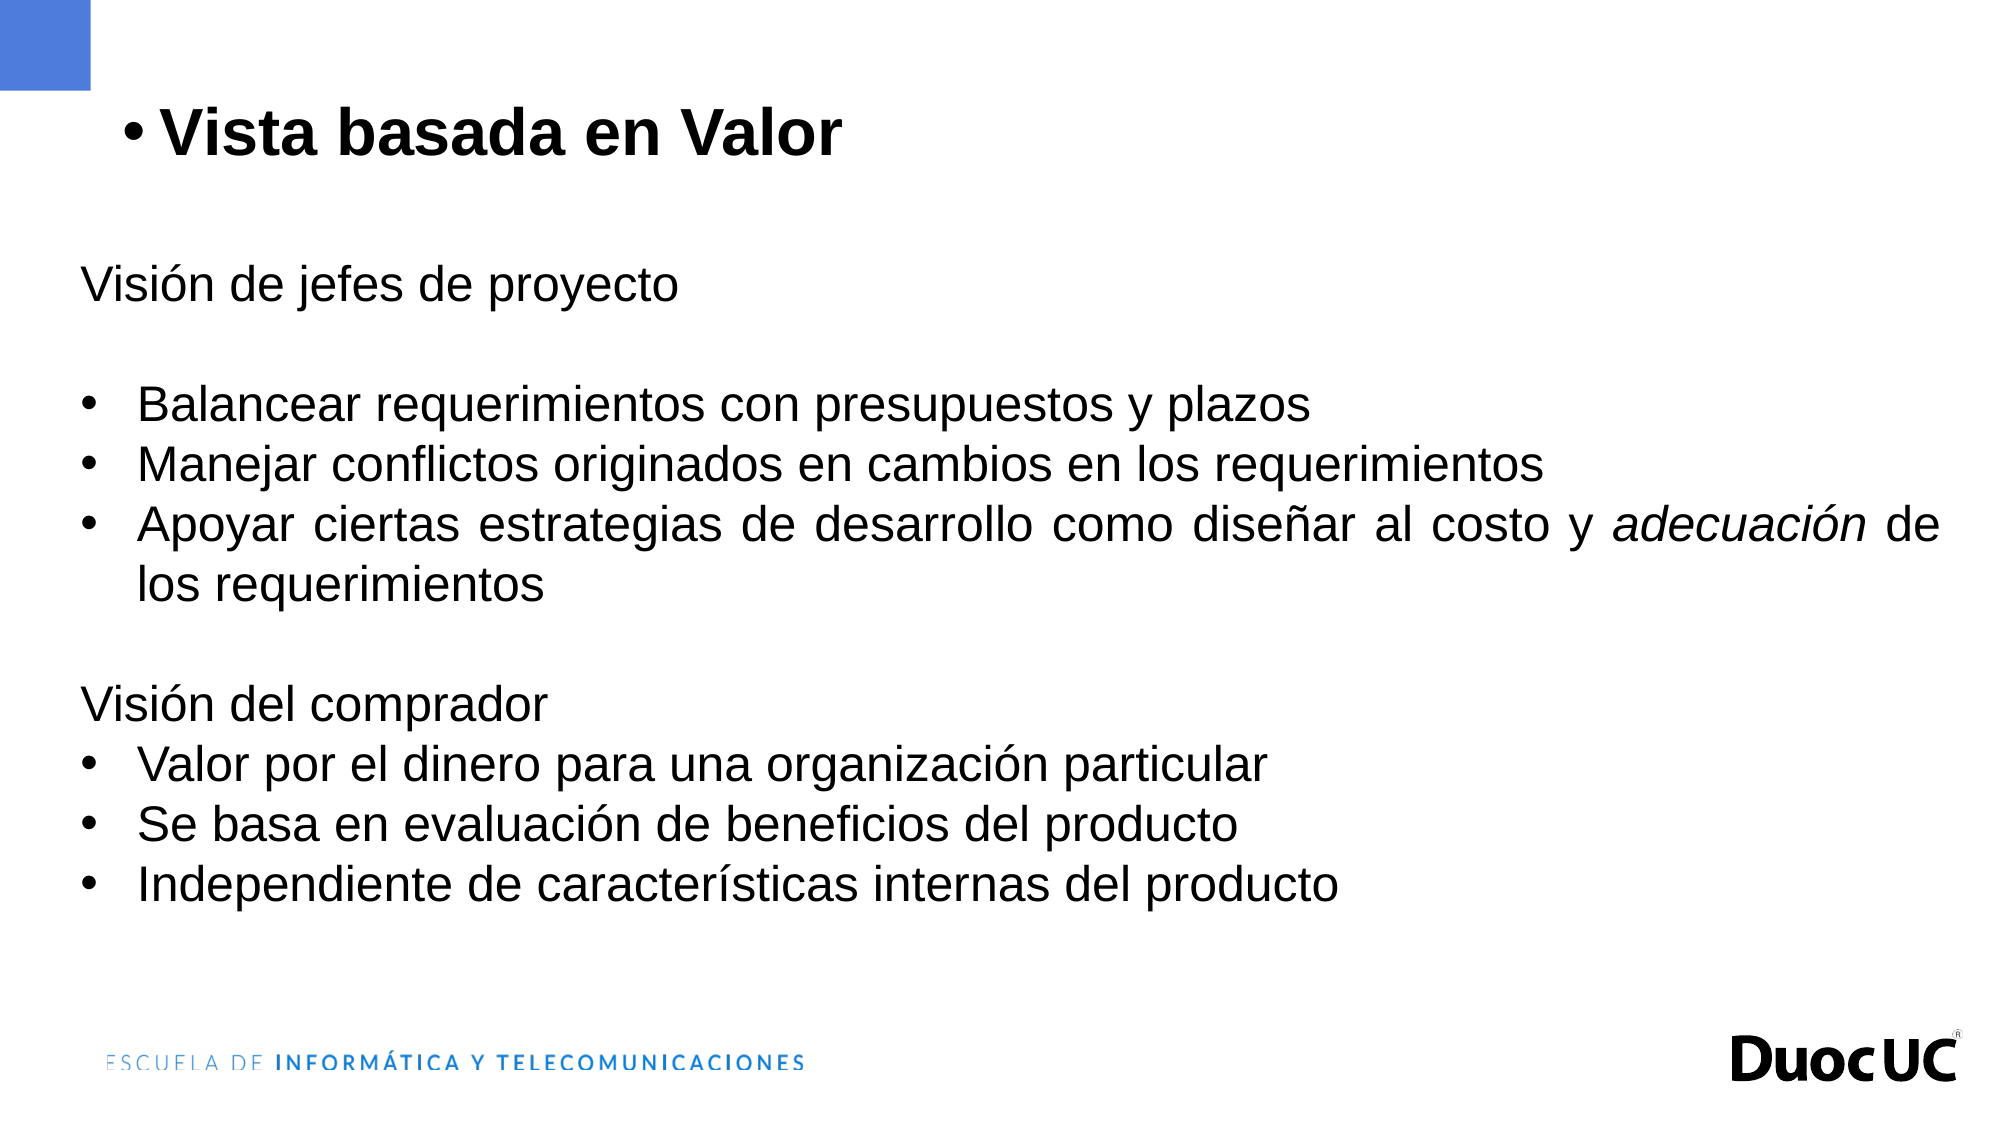

Vista basada en Valor

Visión de jefes de proyecto

Balancear requerimientos con presupuestos y plazos
Manejar conflictos originados en cambios en los requerimientos
Apoyar ciertas estrategias de desarrollo como diseñar al costo y adecuación de los requerimientos

Visión del comprador
Valor por el dinero para una organización particular
Se basa en evaluación de beneficios del producto
Independiente de características internas del producto